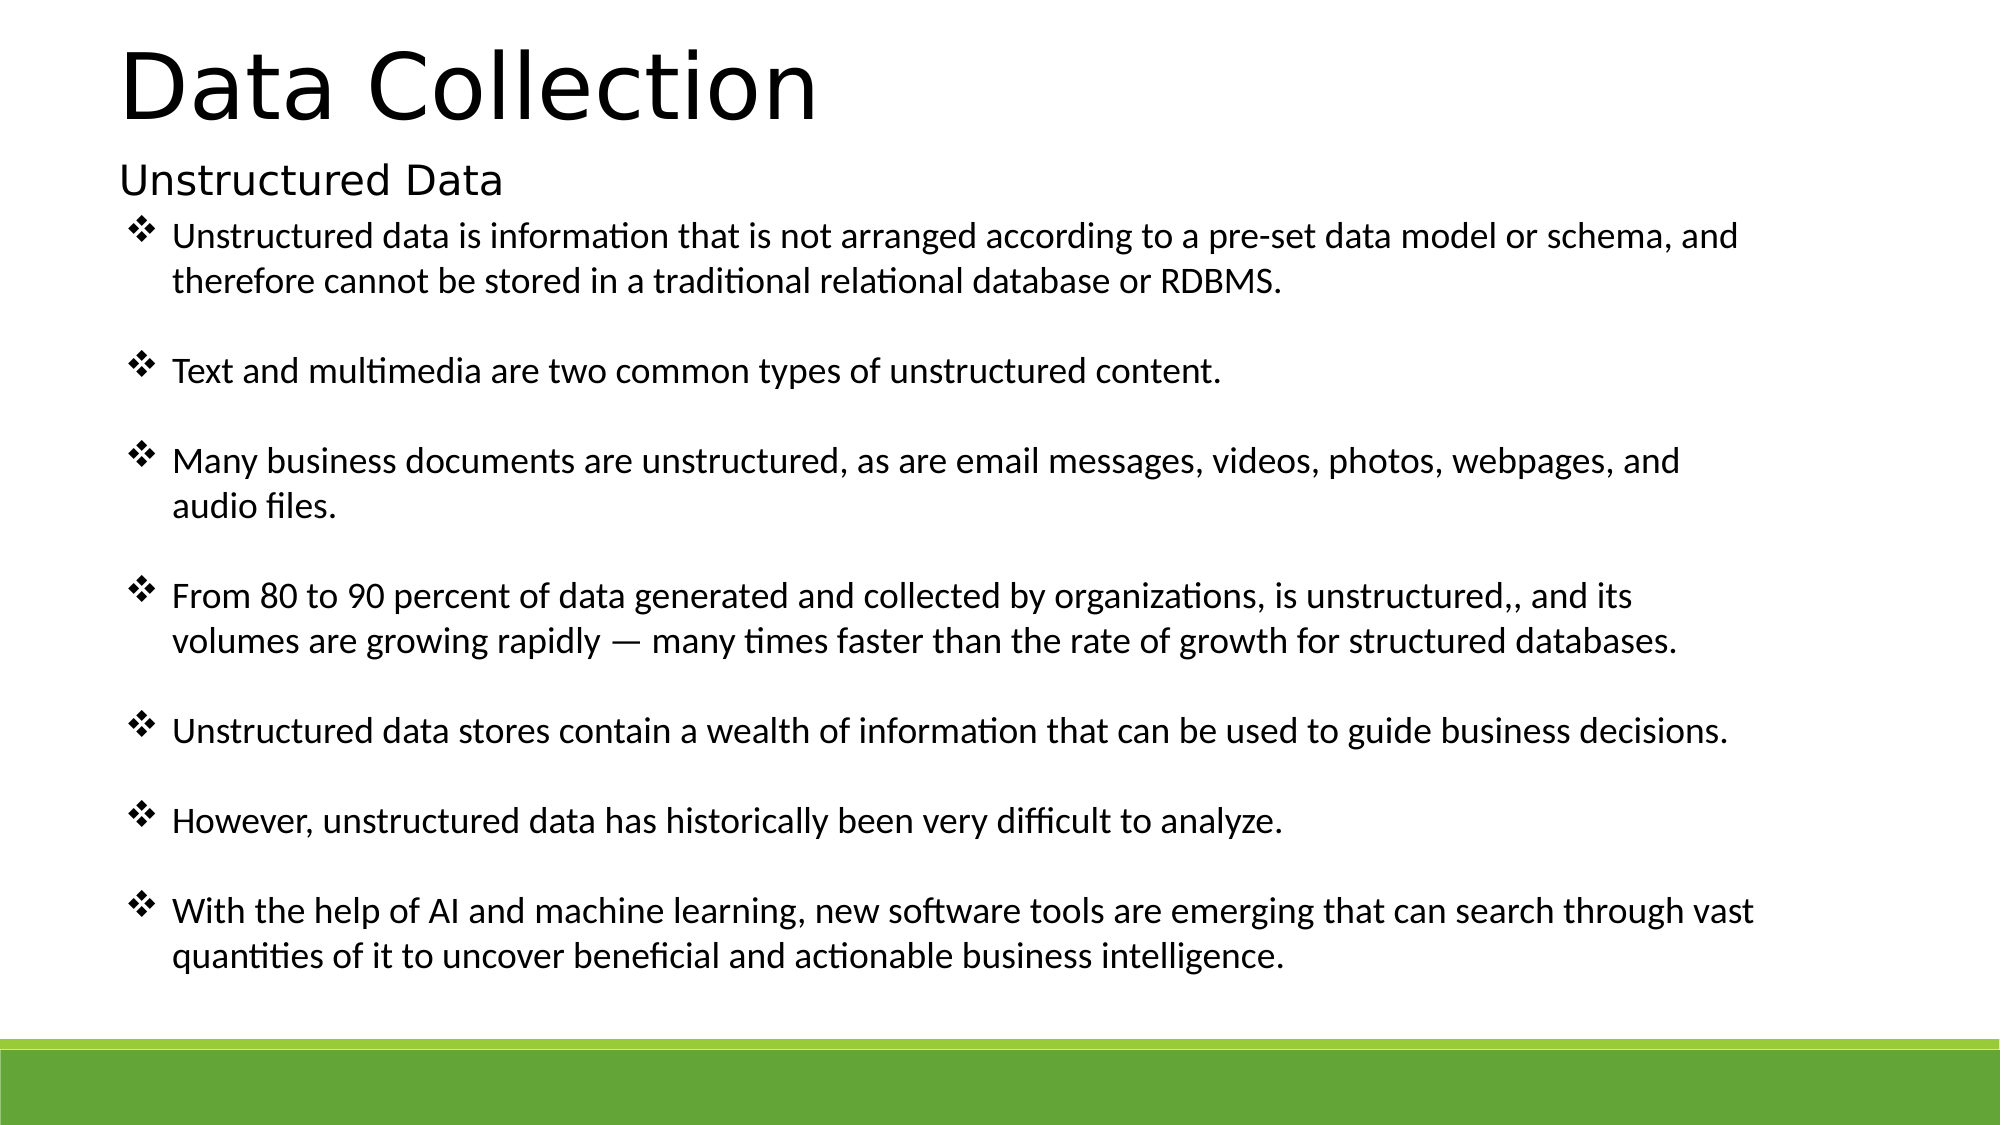

Data Collection

Unstructured Data
Unstructured data is information that is not arranged according to a pre-set data model or schema, and therefore cannot be stored in a traditional relational database or RDBMS.

Text and multimedia are two common types of unstructured content.

Many business documents are unstructured, as are email messages, videos, photos, webpages, and audio files.

From 80 to 90 percent of data generated and collected by organizations, is unstructured,, and its volumes are growing rapidly — many times faster than the rate of growth for structured databases.

Unstructured data stores contain a wealth of information that can be used to guide business decisions.

However, unstructured data has historically been very difficult to analyze.

With the help of AI and machine learning, new software tools are emerging that can search through vast quantities of it to uncover beneficial and actionable business intelligence.